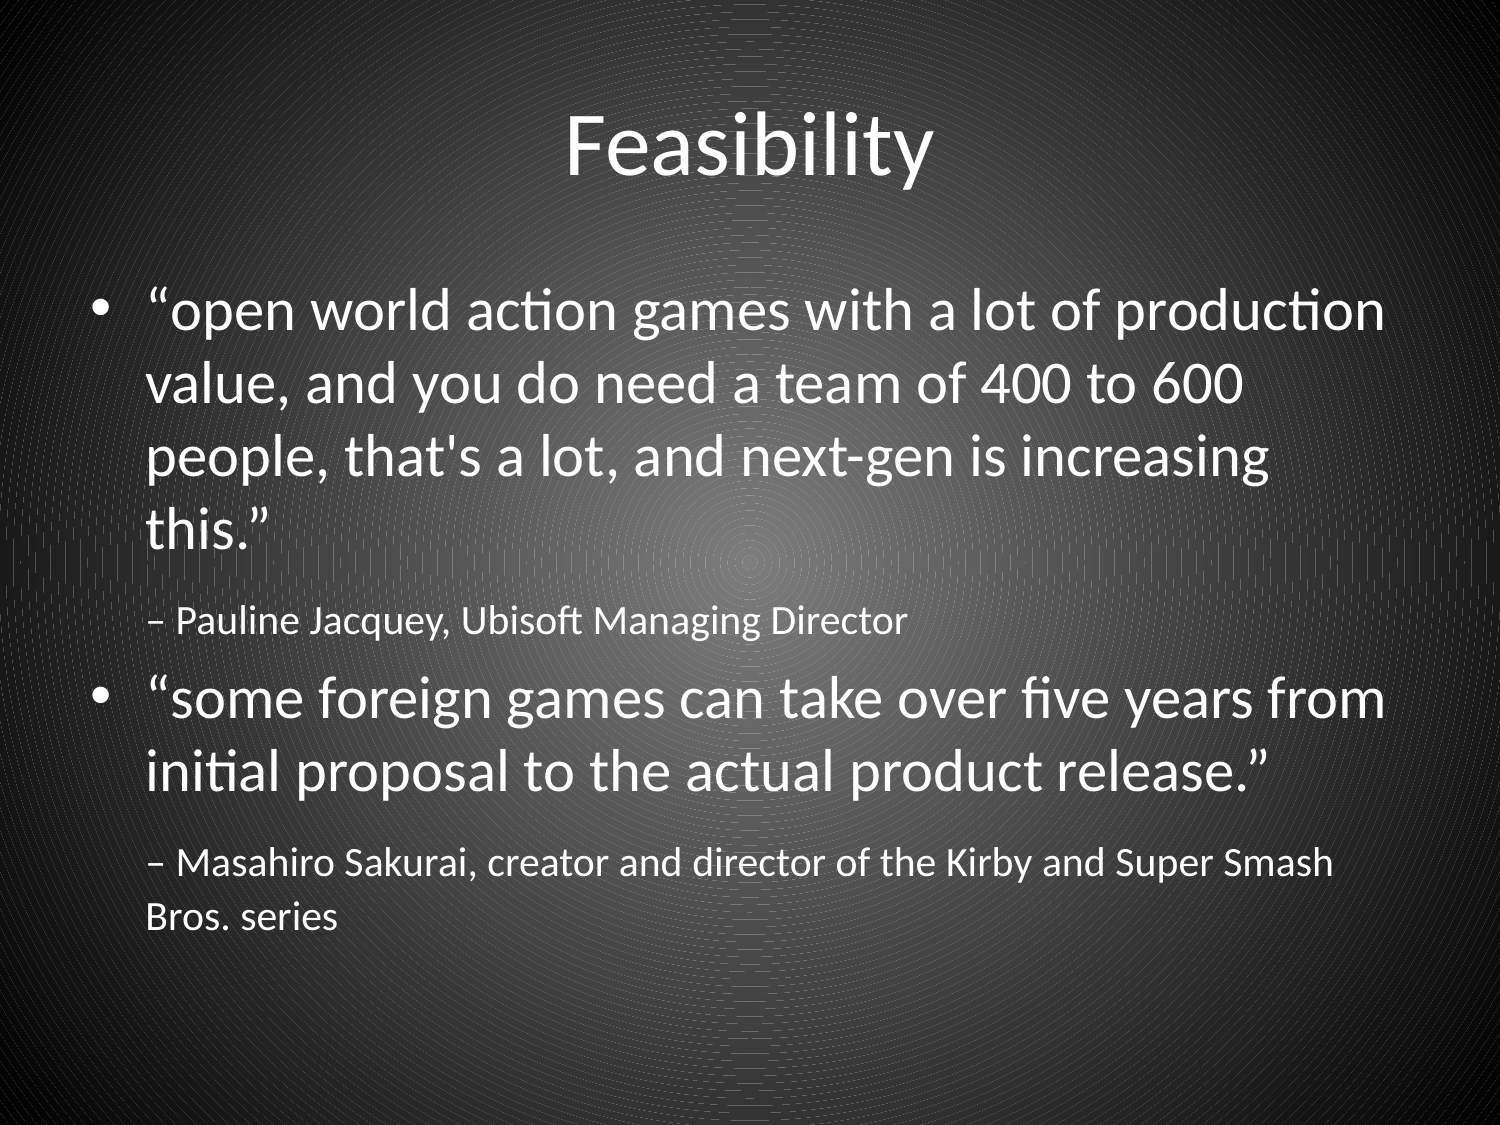

# Feasibility
“open world action games with a lot of production value, and you do need a team of 400 to 600 people, that's a lot, and next-gen is increasing this.”
		– Pauline Jacquey, Ubisoft Managing Director
“some foreign games can take over five years from initial proposal to the actual product release.”
		– Masahiro Sakurai, creator and director of the Kirby and Super Smash Bros. series